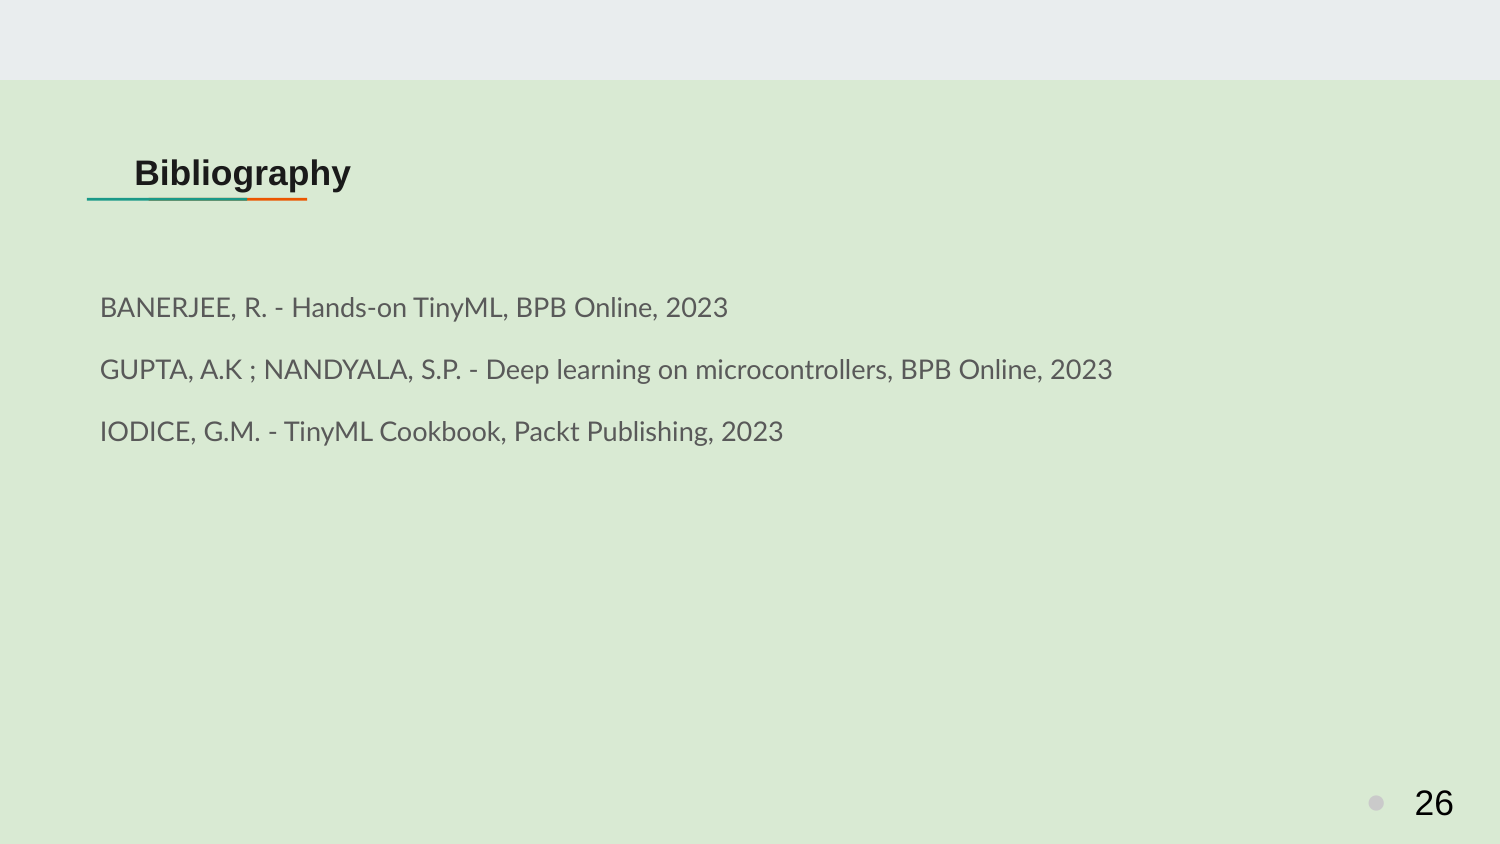

# Bibliography
BANERJEE, R. - Hands-on TinyML, BPB Online, 2023
GUPTA, A.K ; NANDYALA, S.P. - Deep learning on microcontrollers, BPB Online, 2023
IODICE, G.M. - TinyML Cookbook, Packt Publishing, 2023

26